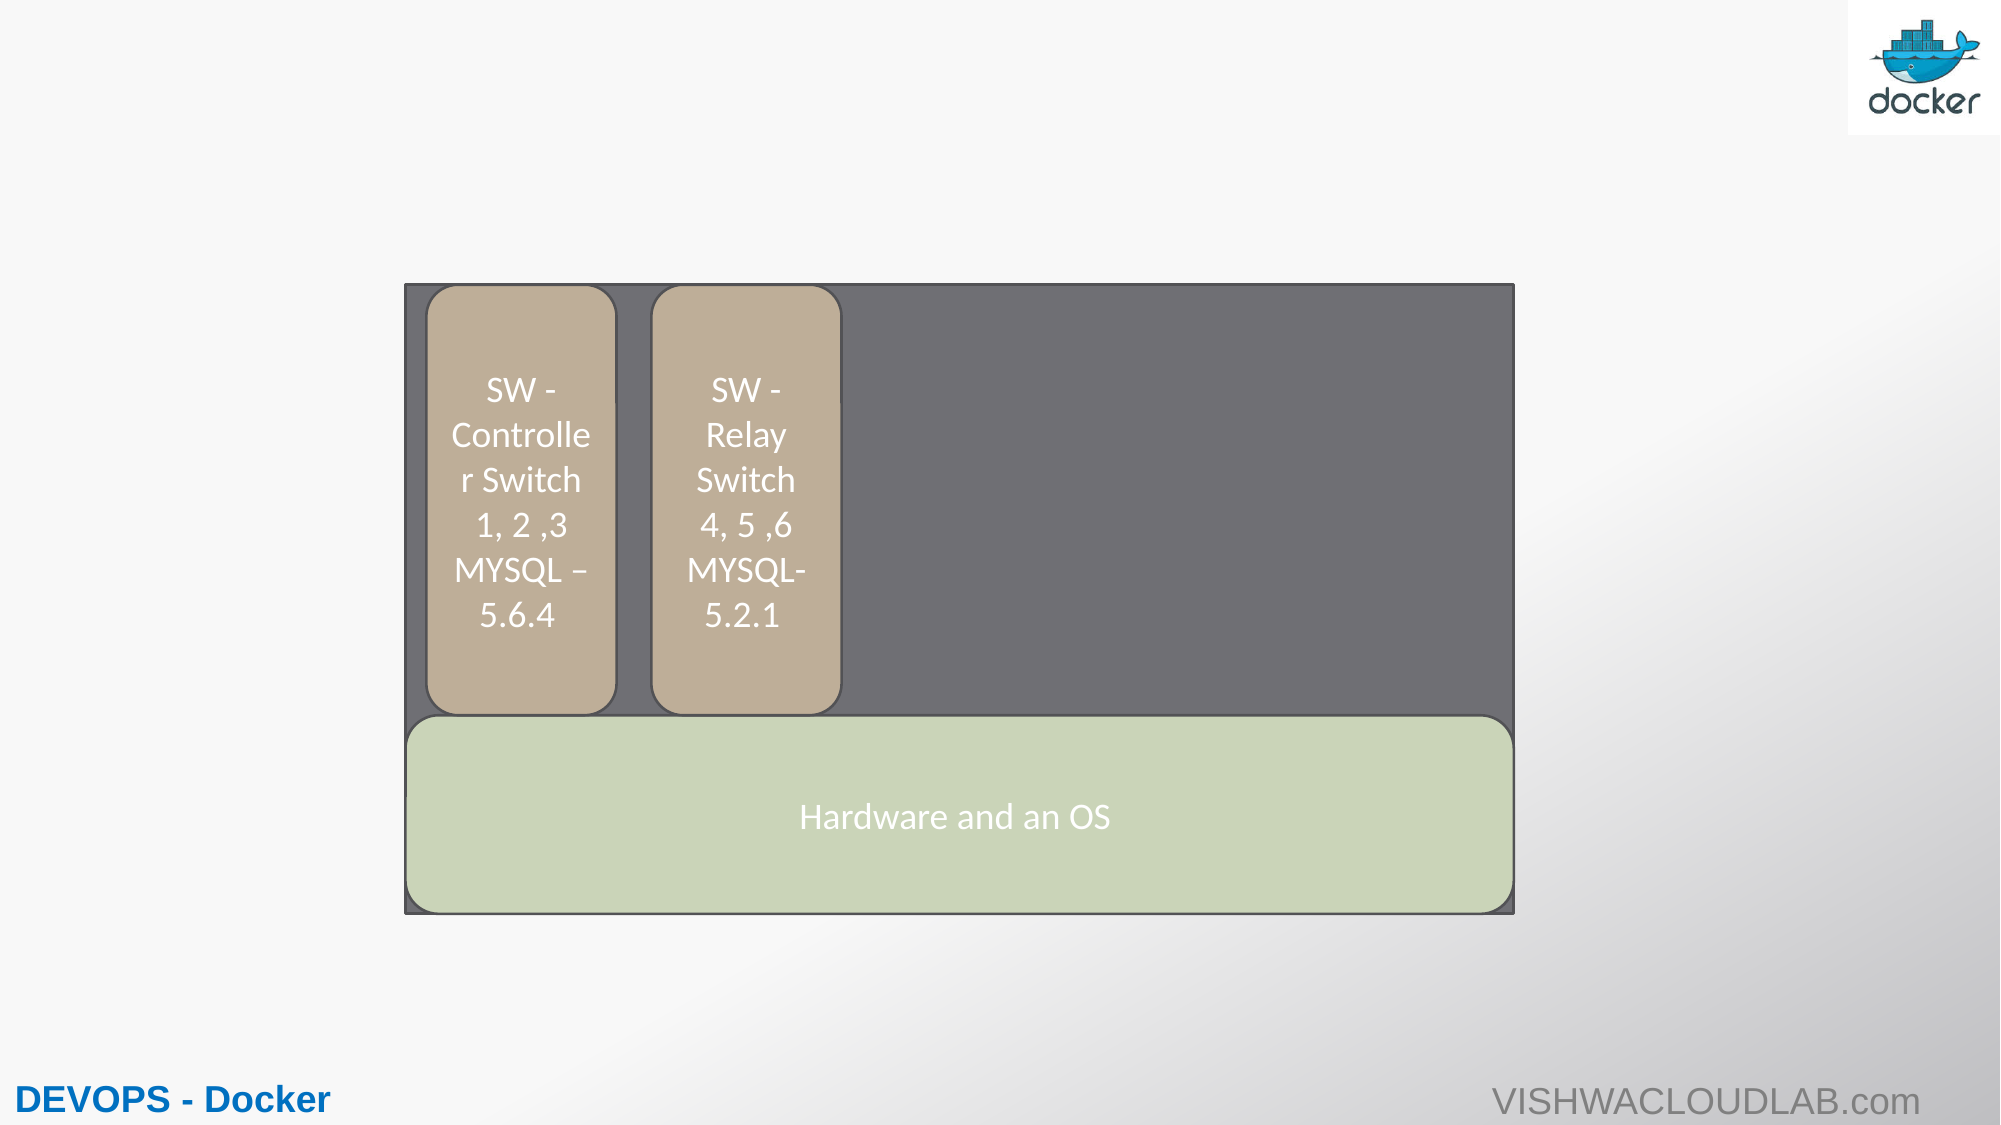

SW - Controller Switch
1, 2 ,3
MYSQL – 5.6.4
SW - Relay Switch
4, 5 ,6
MYSQL-5.2.1
Hardware and an OS